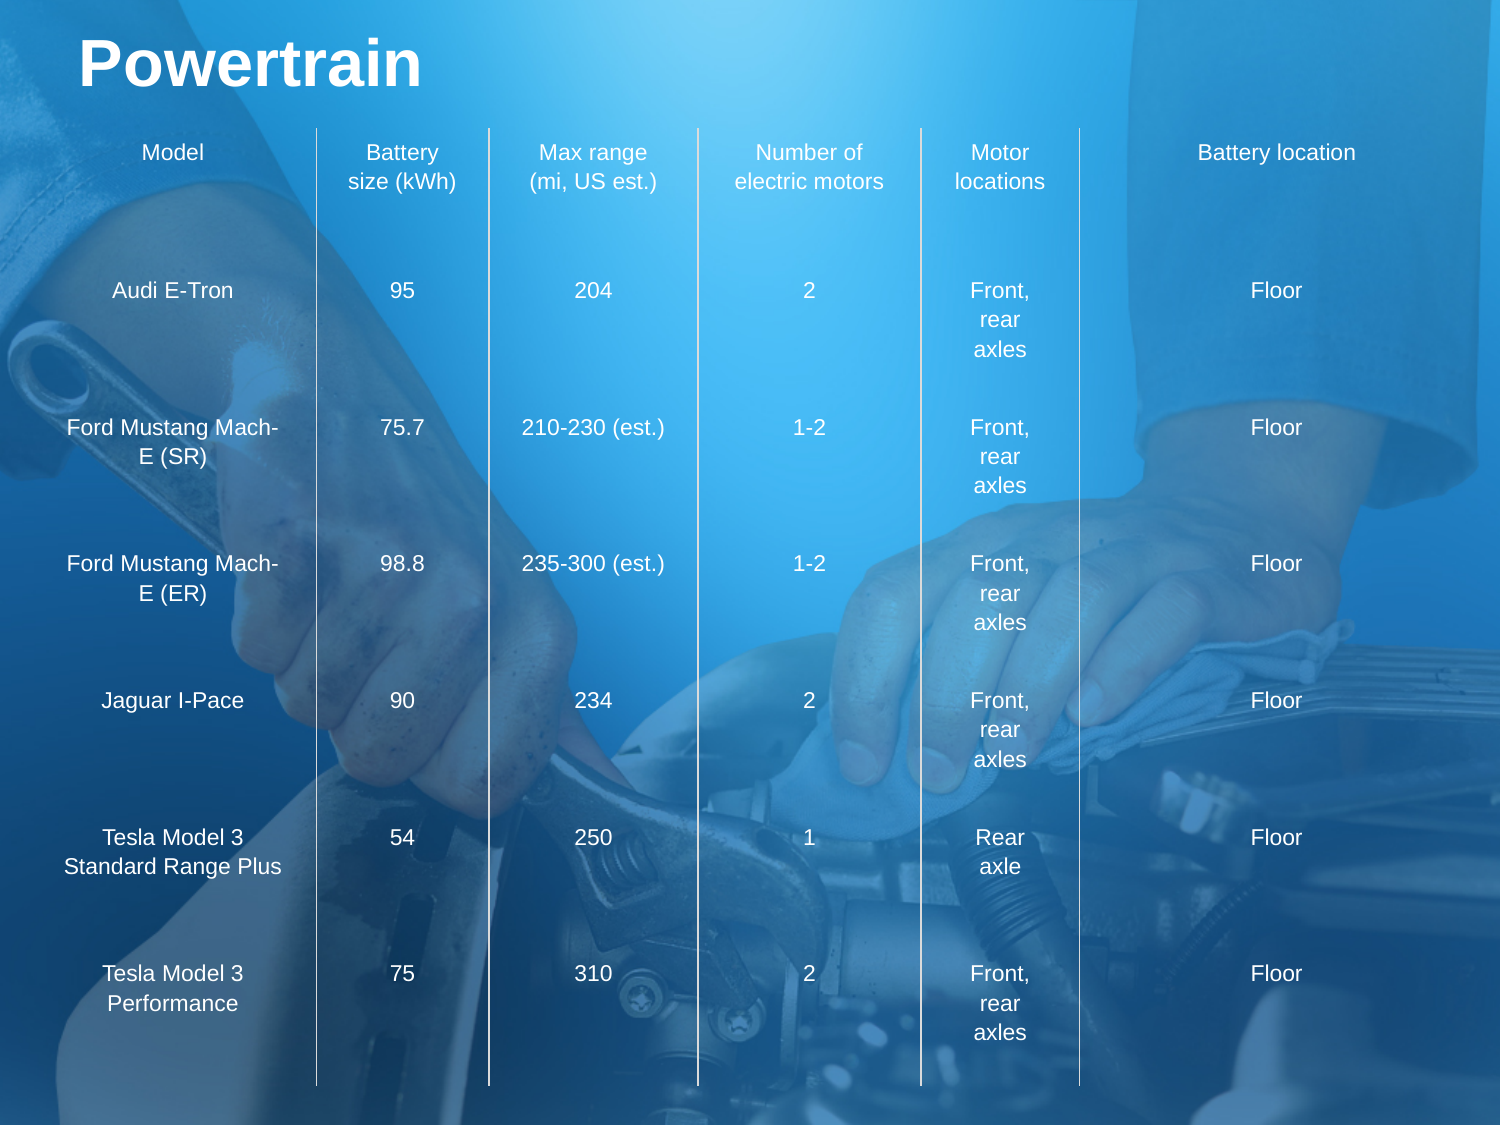

#
| Model | Battery size (kWh) | Max range (mi, US est.) | Number of electric motors | Motor locations | Battery location |
| --- | --- | --- | --- | --- | --- |
| Audi E-Tron | 95 | 204 | 2 | Front, rear axles | Floor |
| Ford Mustang Mach-E (SR) | 75.7 | 210-230 (est.) | 1-2 | Front, rear axles | Floor |
| Ford Mustang Mach-E (ER) | 98.8 | 235-300 (est.) | 1-2 | Front, rear axles | Floor |
| Jaguar I-Pace | 90 | 234 | 2 | Front, rear axles | Floor |
| Tesla Model 3 Standard Range Plus | 54 | 250 | 1 | Rear axle | Floor |
| Tesla Model 3 Performance | 75 | 310 | 2 | Front, rear axles | Floor |
Powertrain